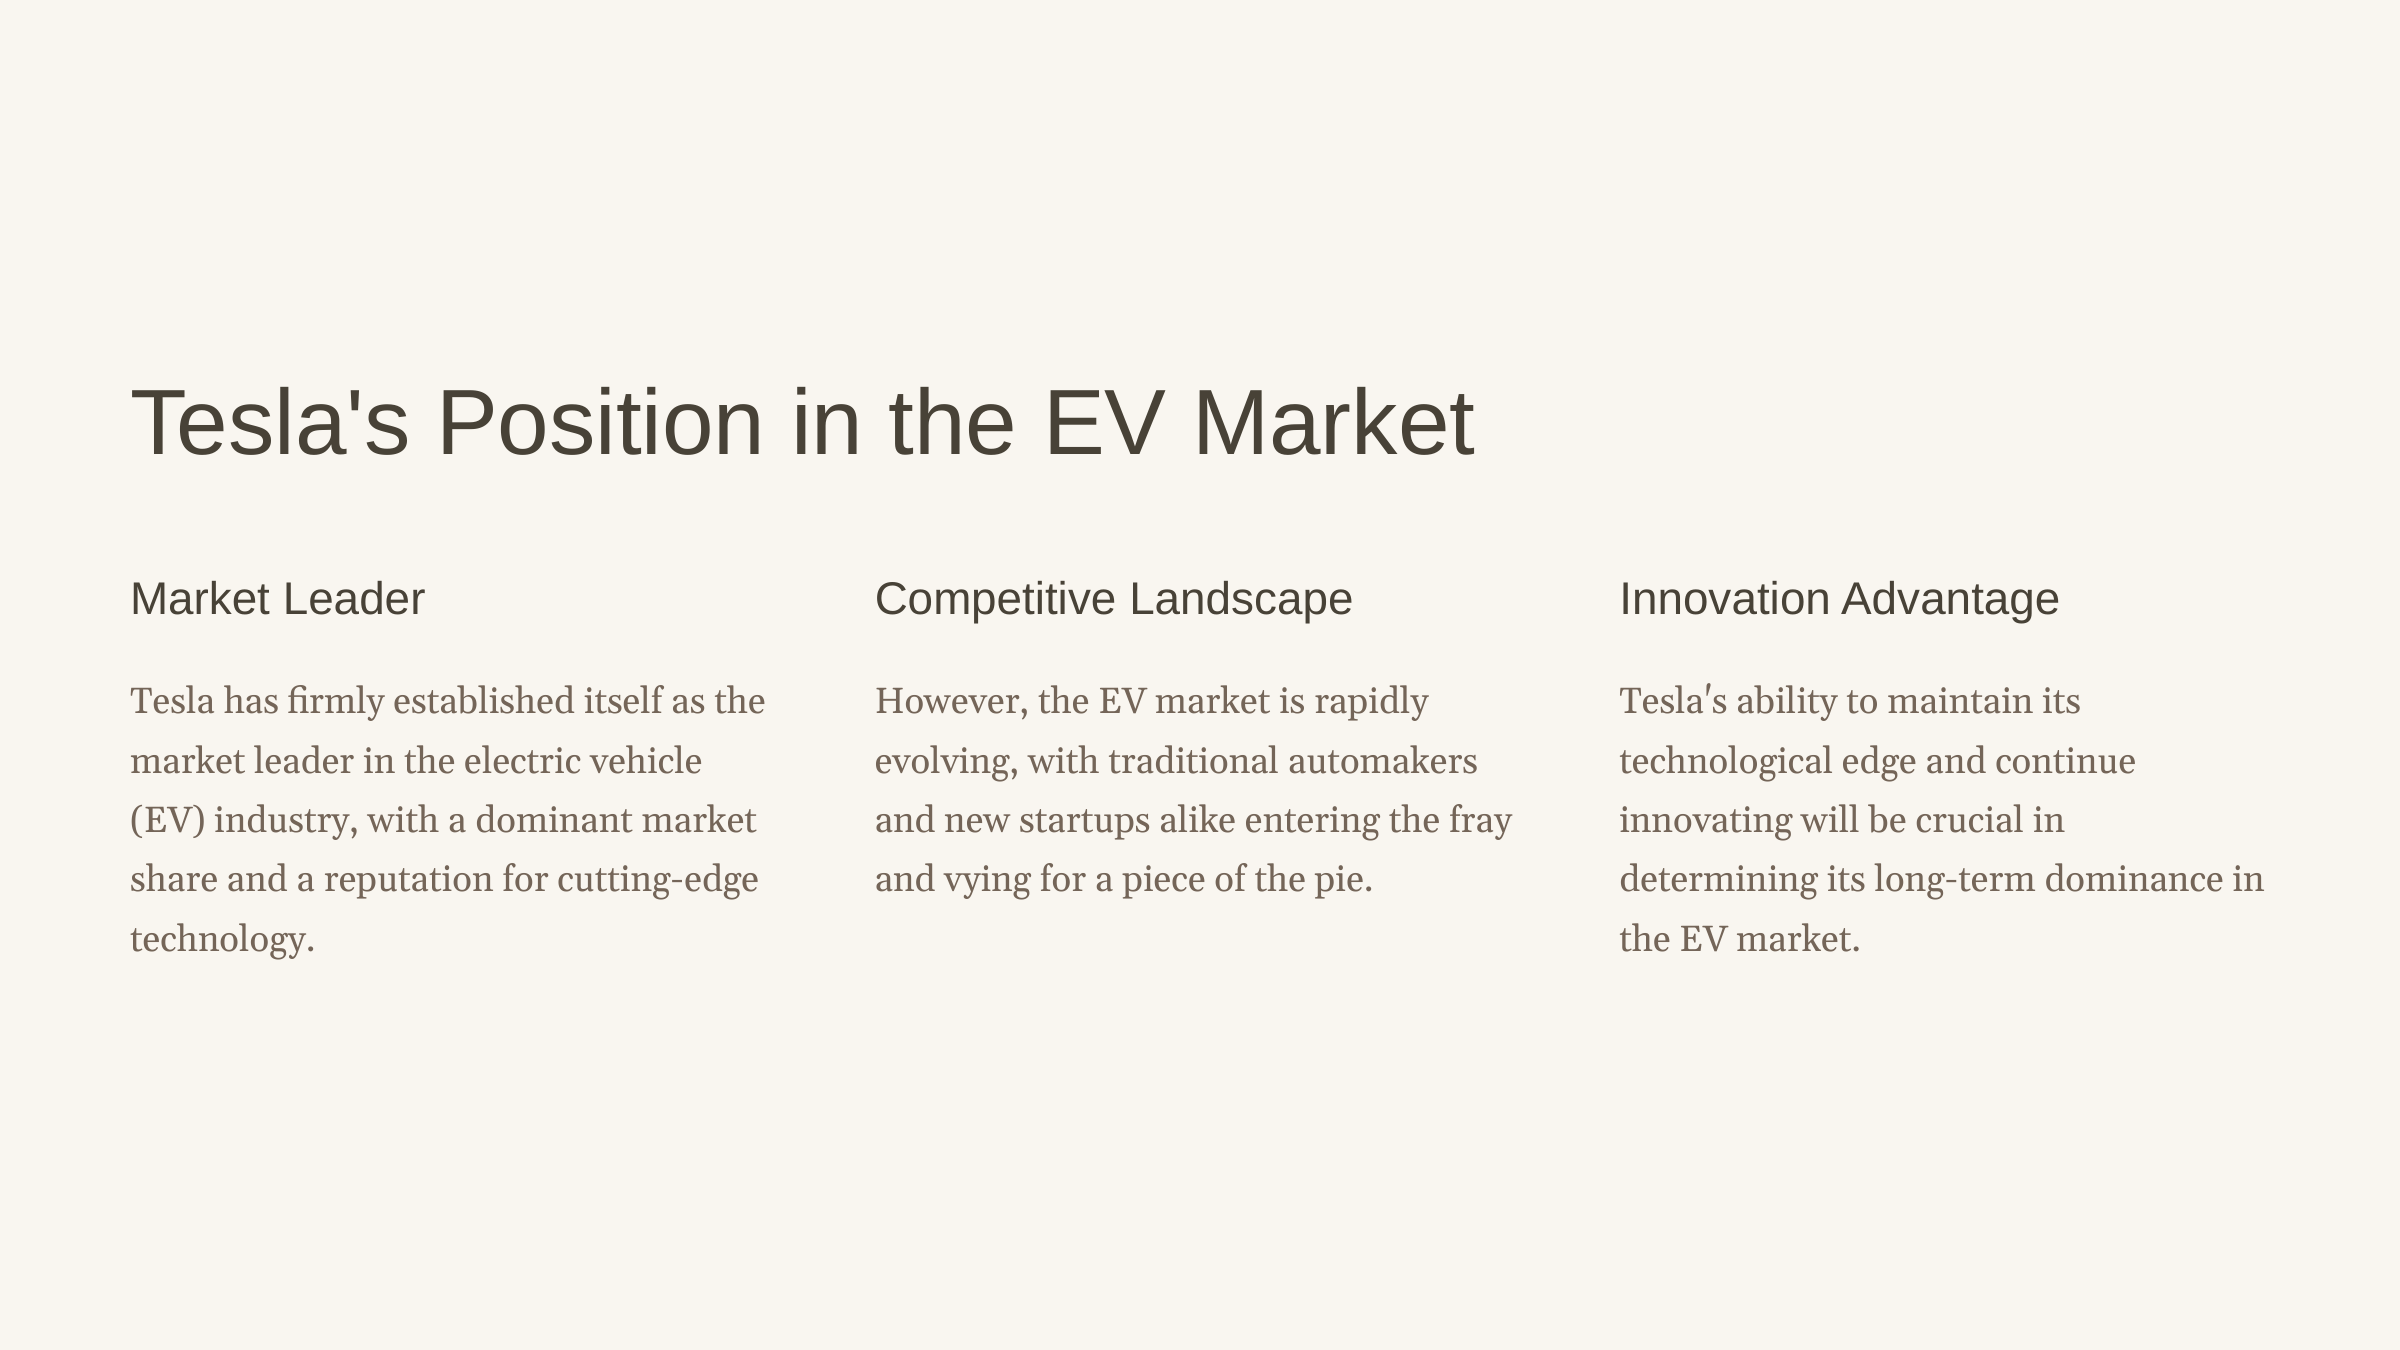

Tesla's Position in the EV Market
Market Leader
Competitive Landscape
Innovation Advantage
Tesla has firmly established itself as the market leader in the electric vehicle (EV) industry, with a dominant market share and a reputation for cutting-edge technology.
However, the EV market is rapidly evolving, with traditional automakers and new startups alike entering the fray and vying for a piece of the pie.
Tesla's ability to maintain its technological edge and continue innovating will be crucial in determining its long-term dominance in the EV market.